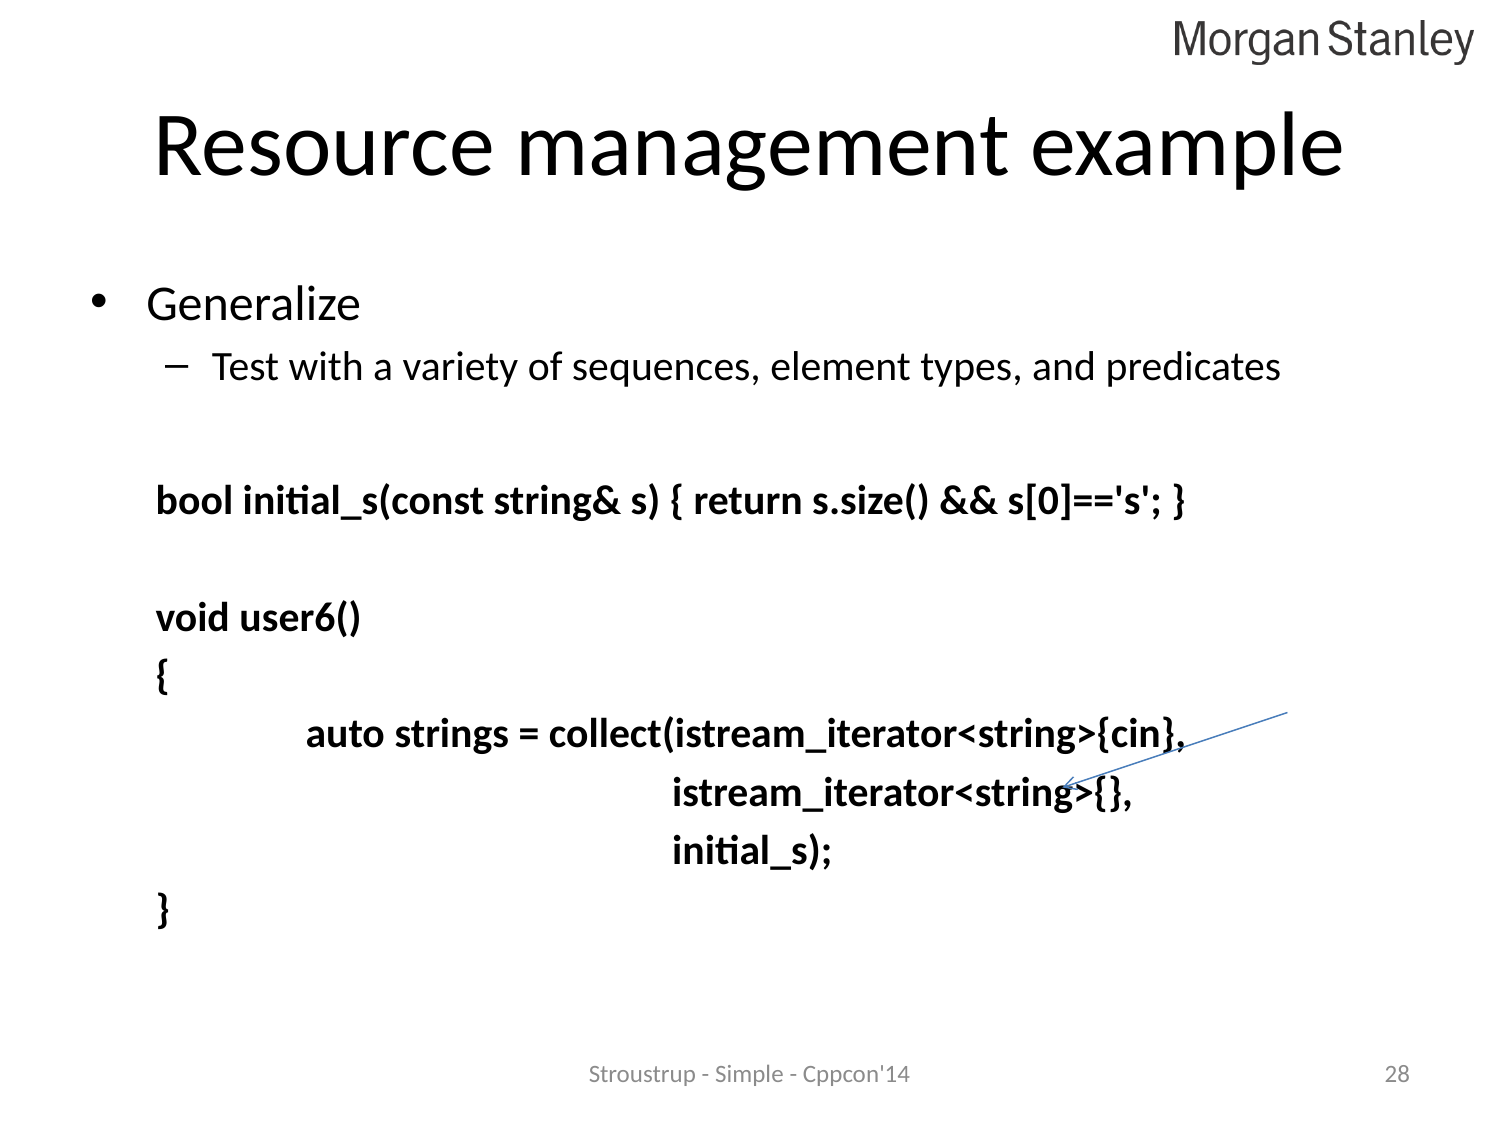

# Resource management example
Generalize
Test with a variety of sequences, element types, and predicates

bool initial_s(const string& s) { return s.size() && s[0]=='s'; }

void user6()
{
	auto strings = collect(istream_iterator<string>{cin},
			       istream_iterator<string>{},
			       initial_s);
}
Stroustrup - Simple - Cppcon'14
28